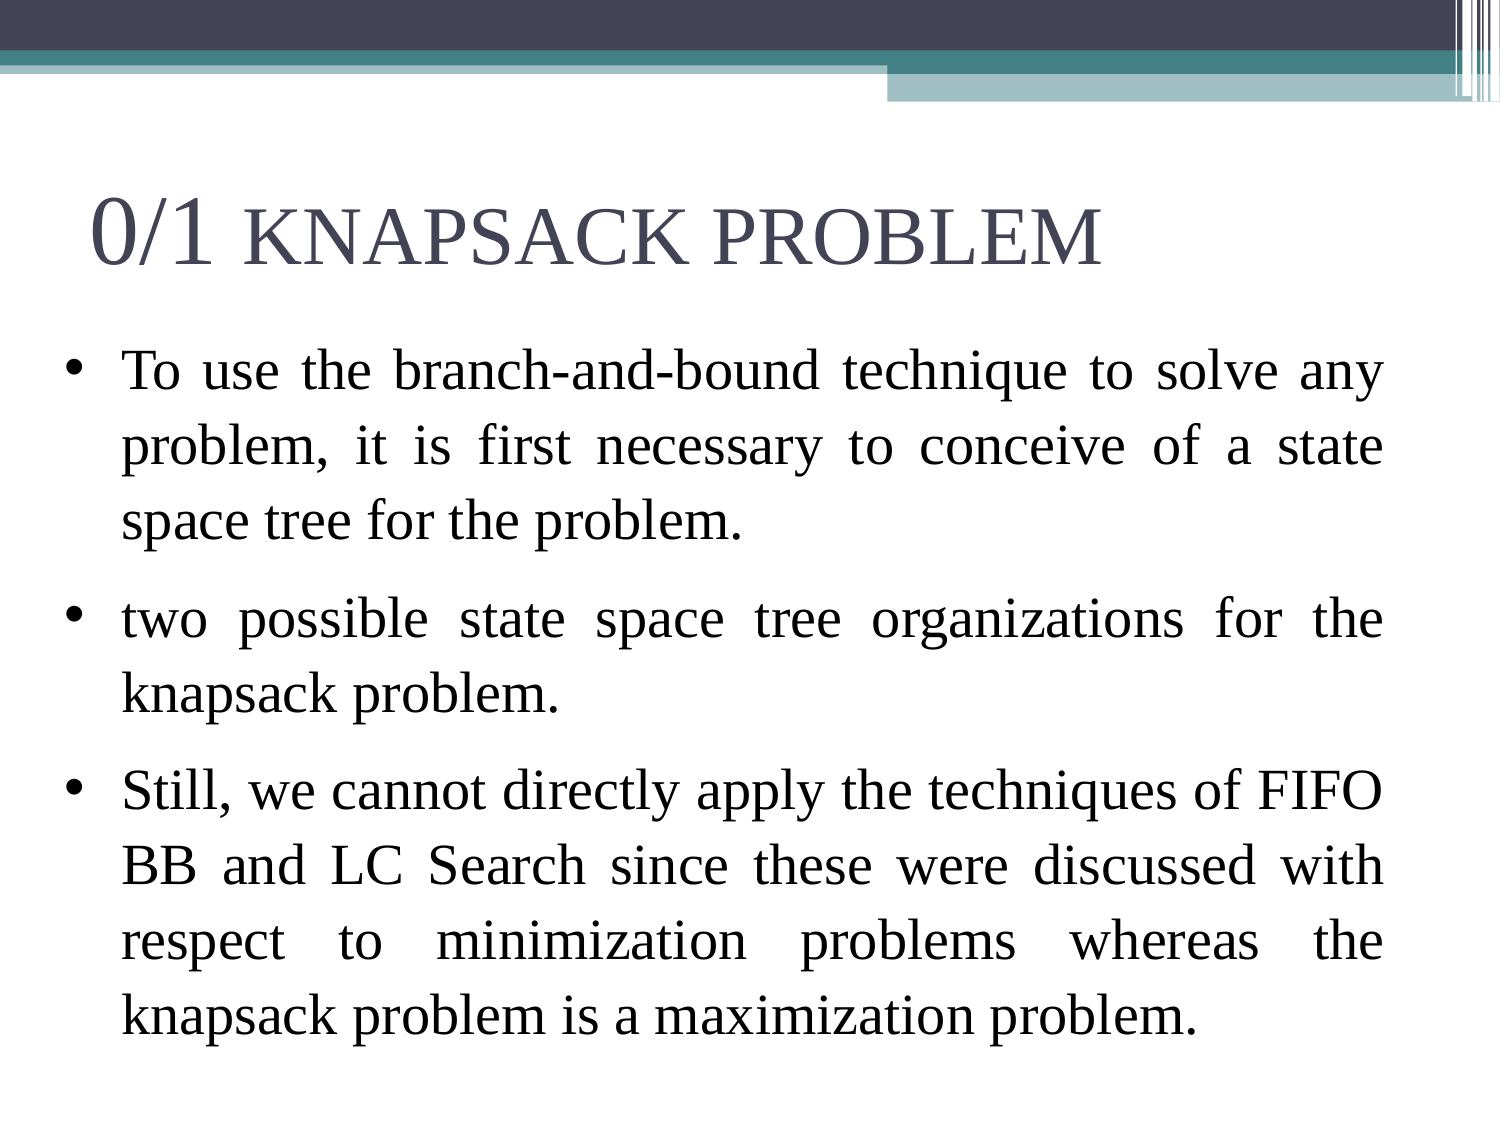

# 0/1 KNAPSACK PROBLEM
To use the branch-and-bound technique to solve any problem, it is first necessary to conceive of a state space tree for the problem.
two possible state space tree organizations for the knapsack problem.
Still, we cannot directly apply the techniques of FIFO BB and LC Search since these were discussed with respect to minimization problems whereas the knapsack problem is a maximization problem.